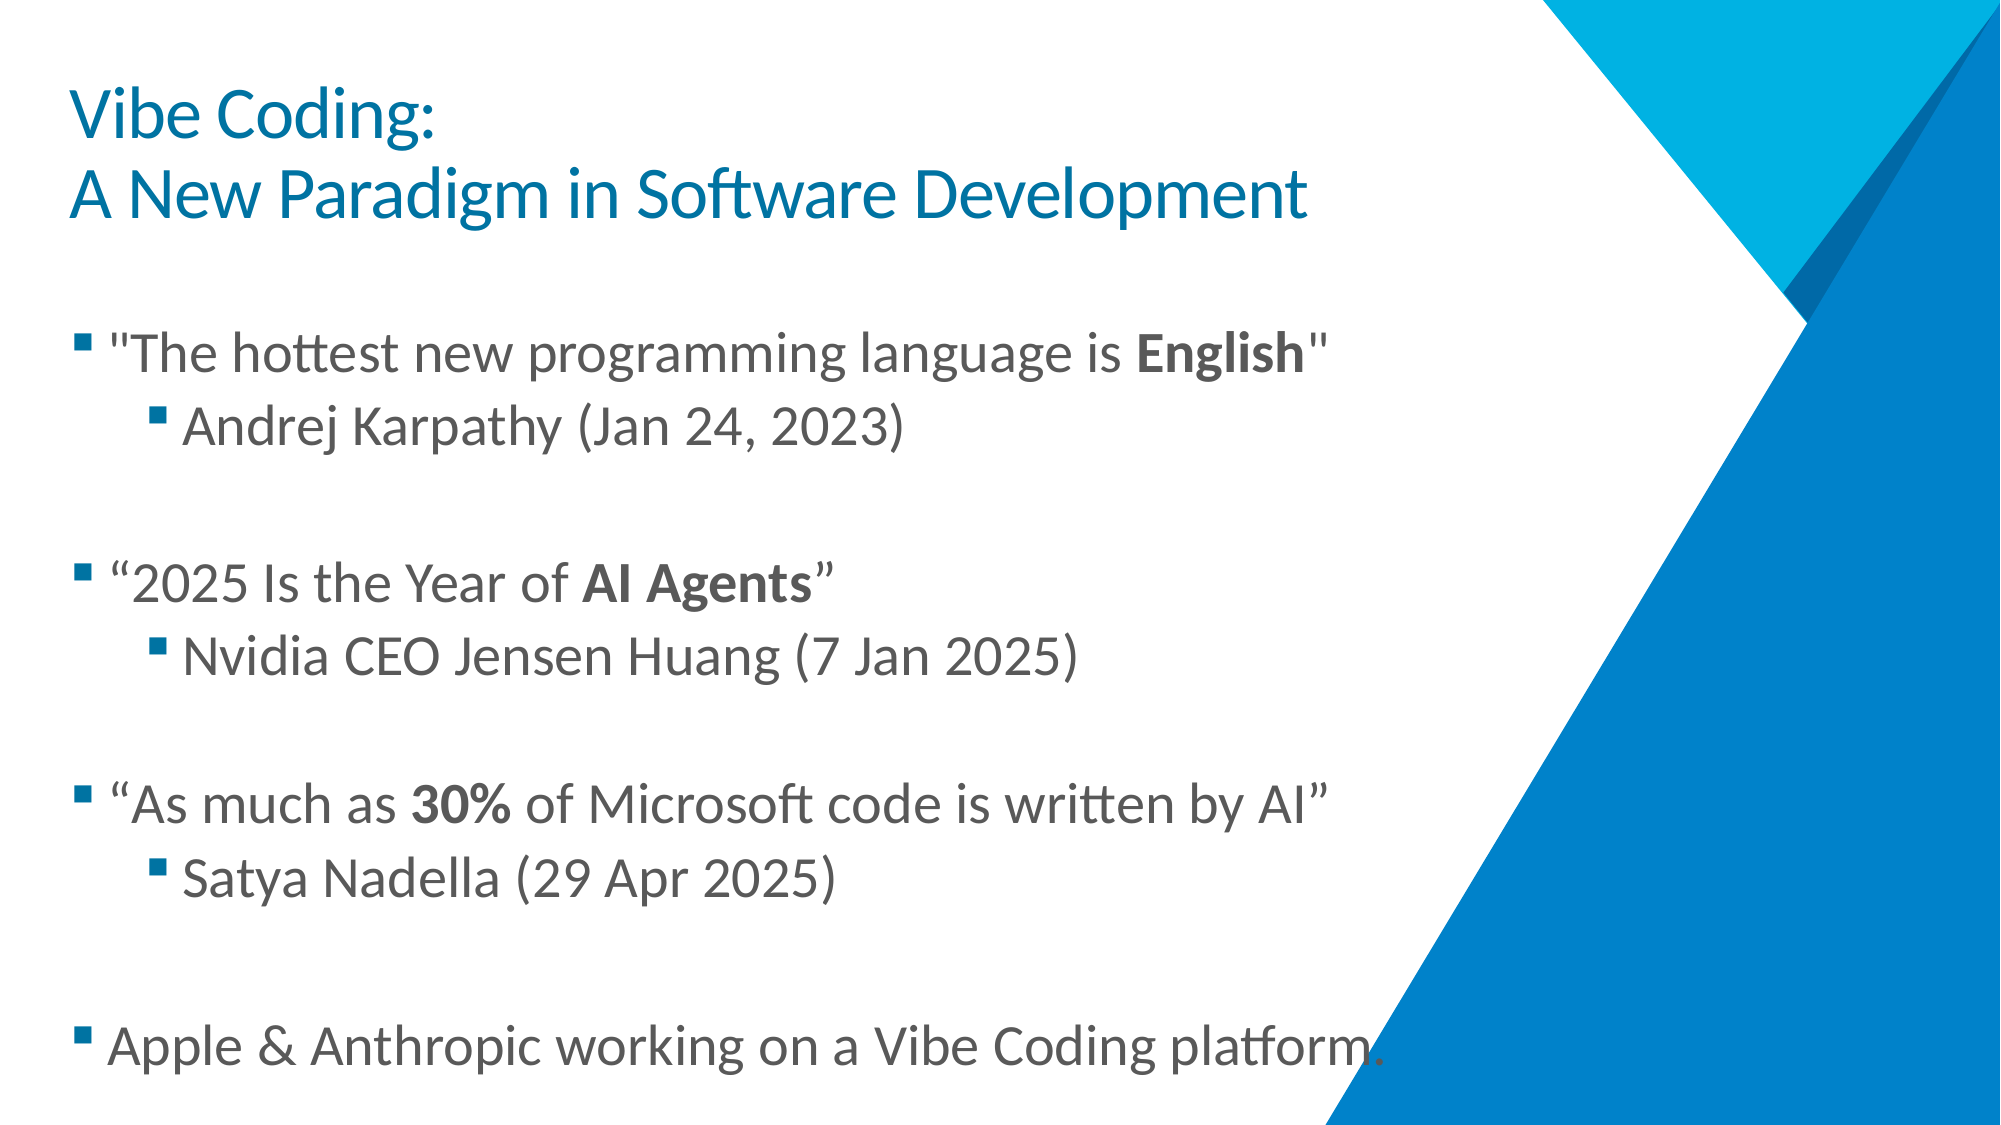

# Vibe Coding: A New Paradigm in Software Development
"The hottest new programming language is English"
Andrej Karpathy (Jan 24, 2023)

“2025 Is the Year of AI Agents”
Nvidia CEO Jensen Huang (7 Jan 2025)

“As much as 30% of Microsoft code is written by AI”
Satya Nadella (29 Apr 2025)

Apple & Anthropic working on a Vibe Coding platform.